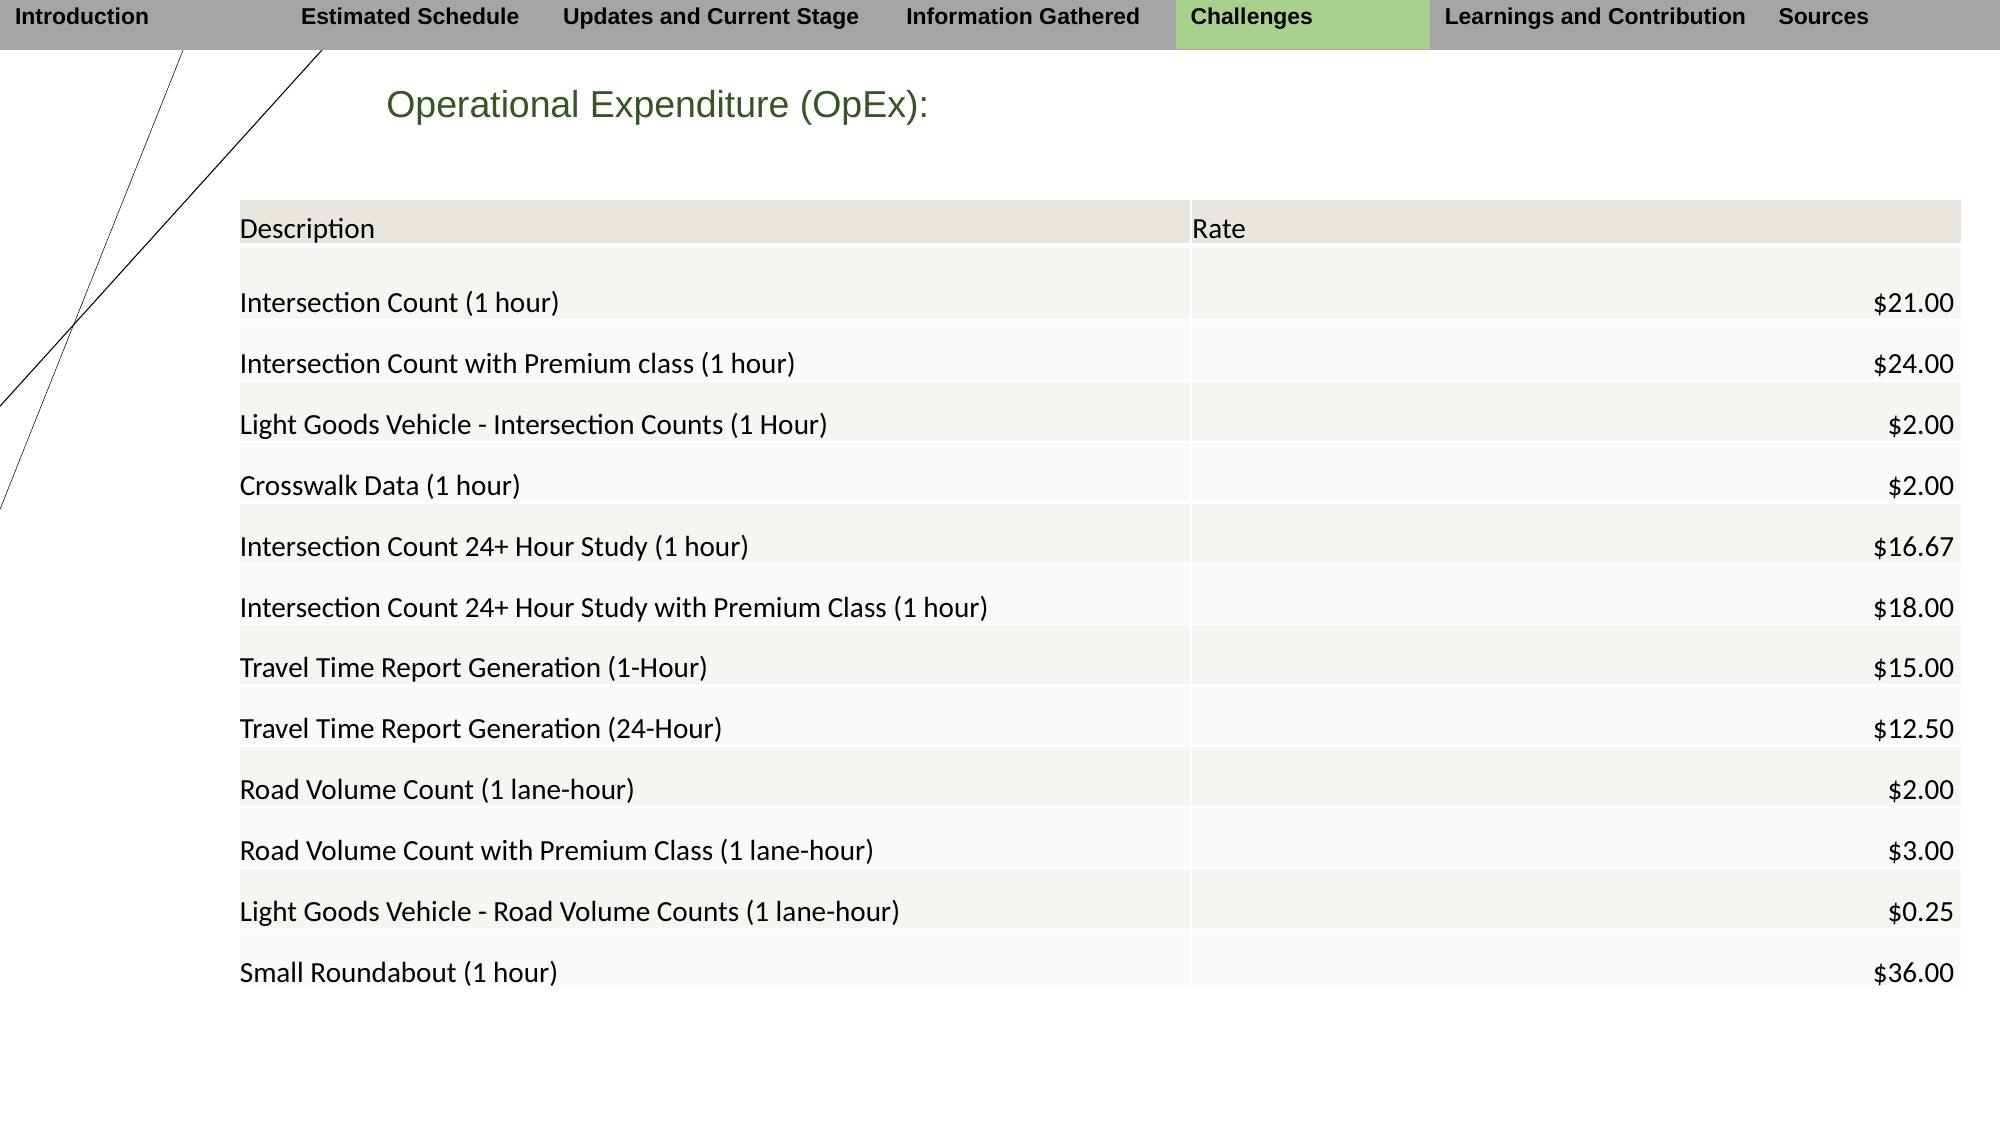

| Introduction | Estimated Schedule | Updates and Current Stage | Information Gathered | Challenges | Learnings and Contribution | Sources |
| --- | --- | --- | --- | --- | --- | --- |
Operational Expenditure (OpEx):
| Description | Rate |
| --- | --- |
| Intersection Count (1 hour) | $21.00 |
| Intersection Count with Premium class (1 hour) | $24.00 |
| Light Goods Vehicle - Intersection Counts (1 Hour) | $2.00 |
| Crosswalk Data (1 hour) | $2.00 |
| Intersection Count 24+ Hour Study (1 hour) | $16.67 |
| Intersection Count 24+ Hour Study with Premium Class (1 hour) | $18.00 |
| Travel Time Report Generation (1-Hour) | $15.00 |
| Travel Time Report Generation (24-Hour) | $12.50 |
| Road Volume Count (1 lane-hour) | $2.00 |
| Road Volume Count with Premium Class (1 lane-hour) | $3.00 |
| Light Goods Vehicle - Road Volume Counts (1 lane-hour) | $0.25 |
| Small Roundabout (1 hour) | $36.00 |